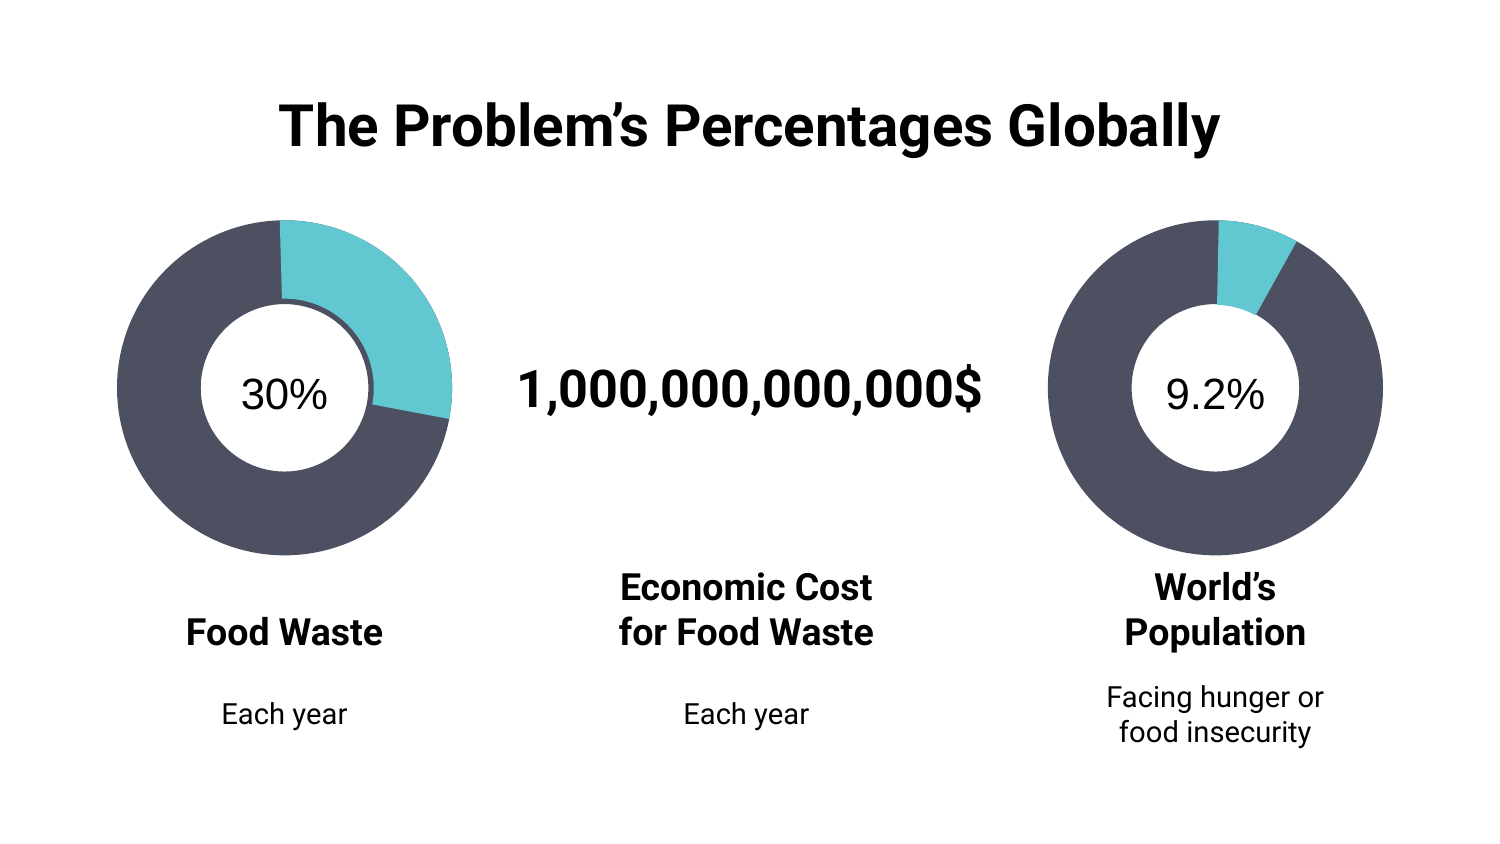

# The Problem’s Percentages Globally

1,000,000,000,000$
30%
9.2%
Food Waste
Economic Cost for Food Waste
World’s Population
Each year
Each year
Facing hunger or food insecurity